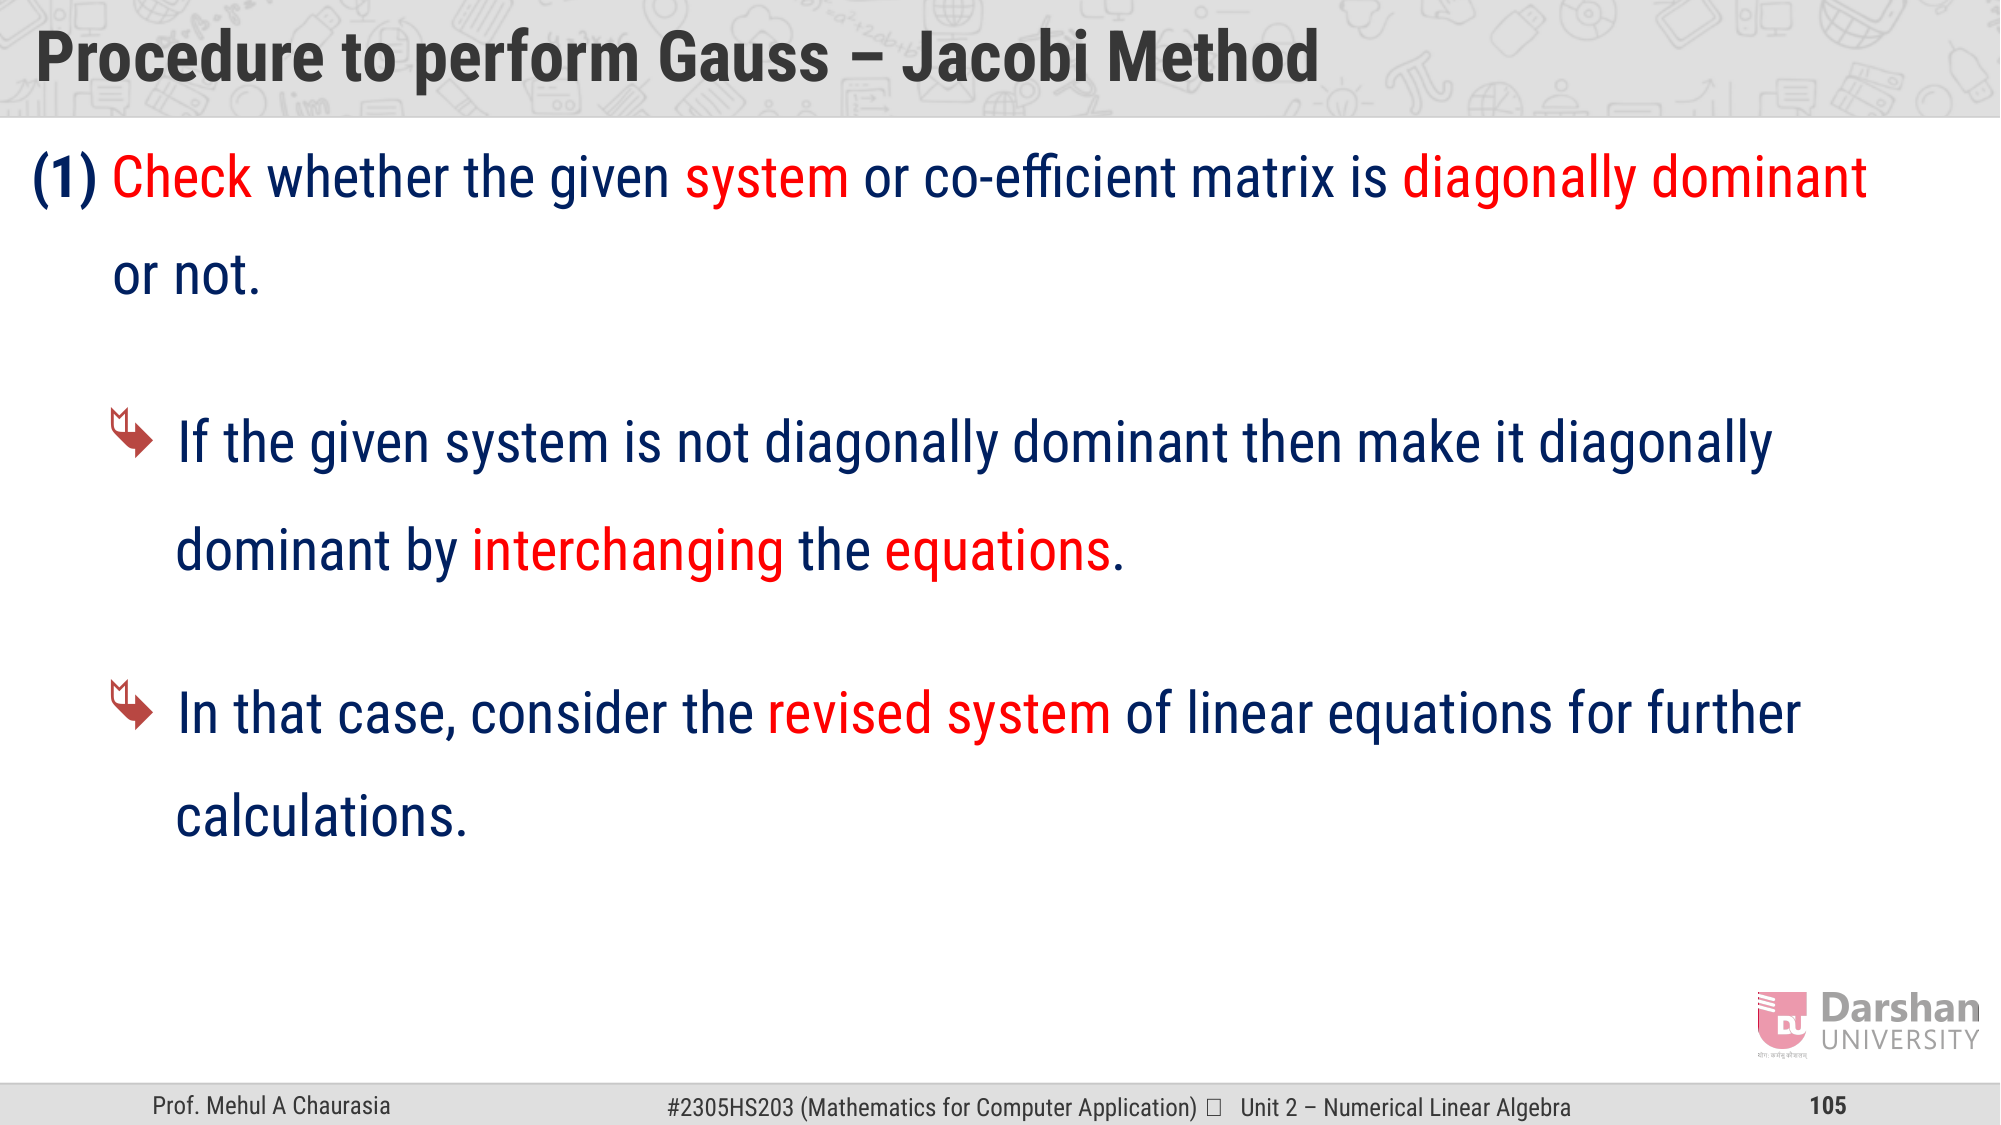

# Procedure to perform Gauss – Jacobi Method
(1) Check whether the given system or co-efficient matrix is diagonally dominant
or not.
 If the given system is not diagonally dominant then make it diagonally
dominant by interchanging the equations.
 In that case, consider the revised system of linear equations for further
calculations.